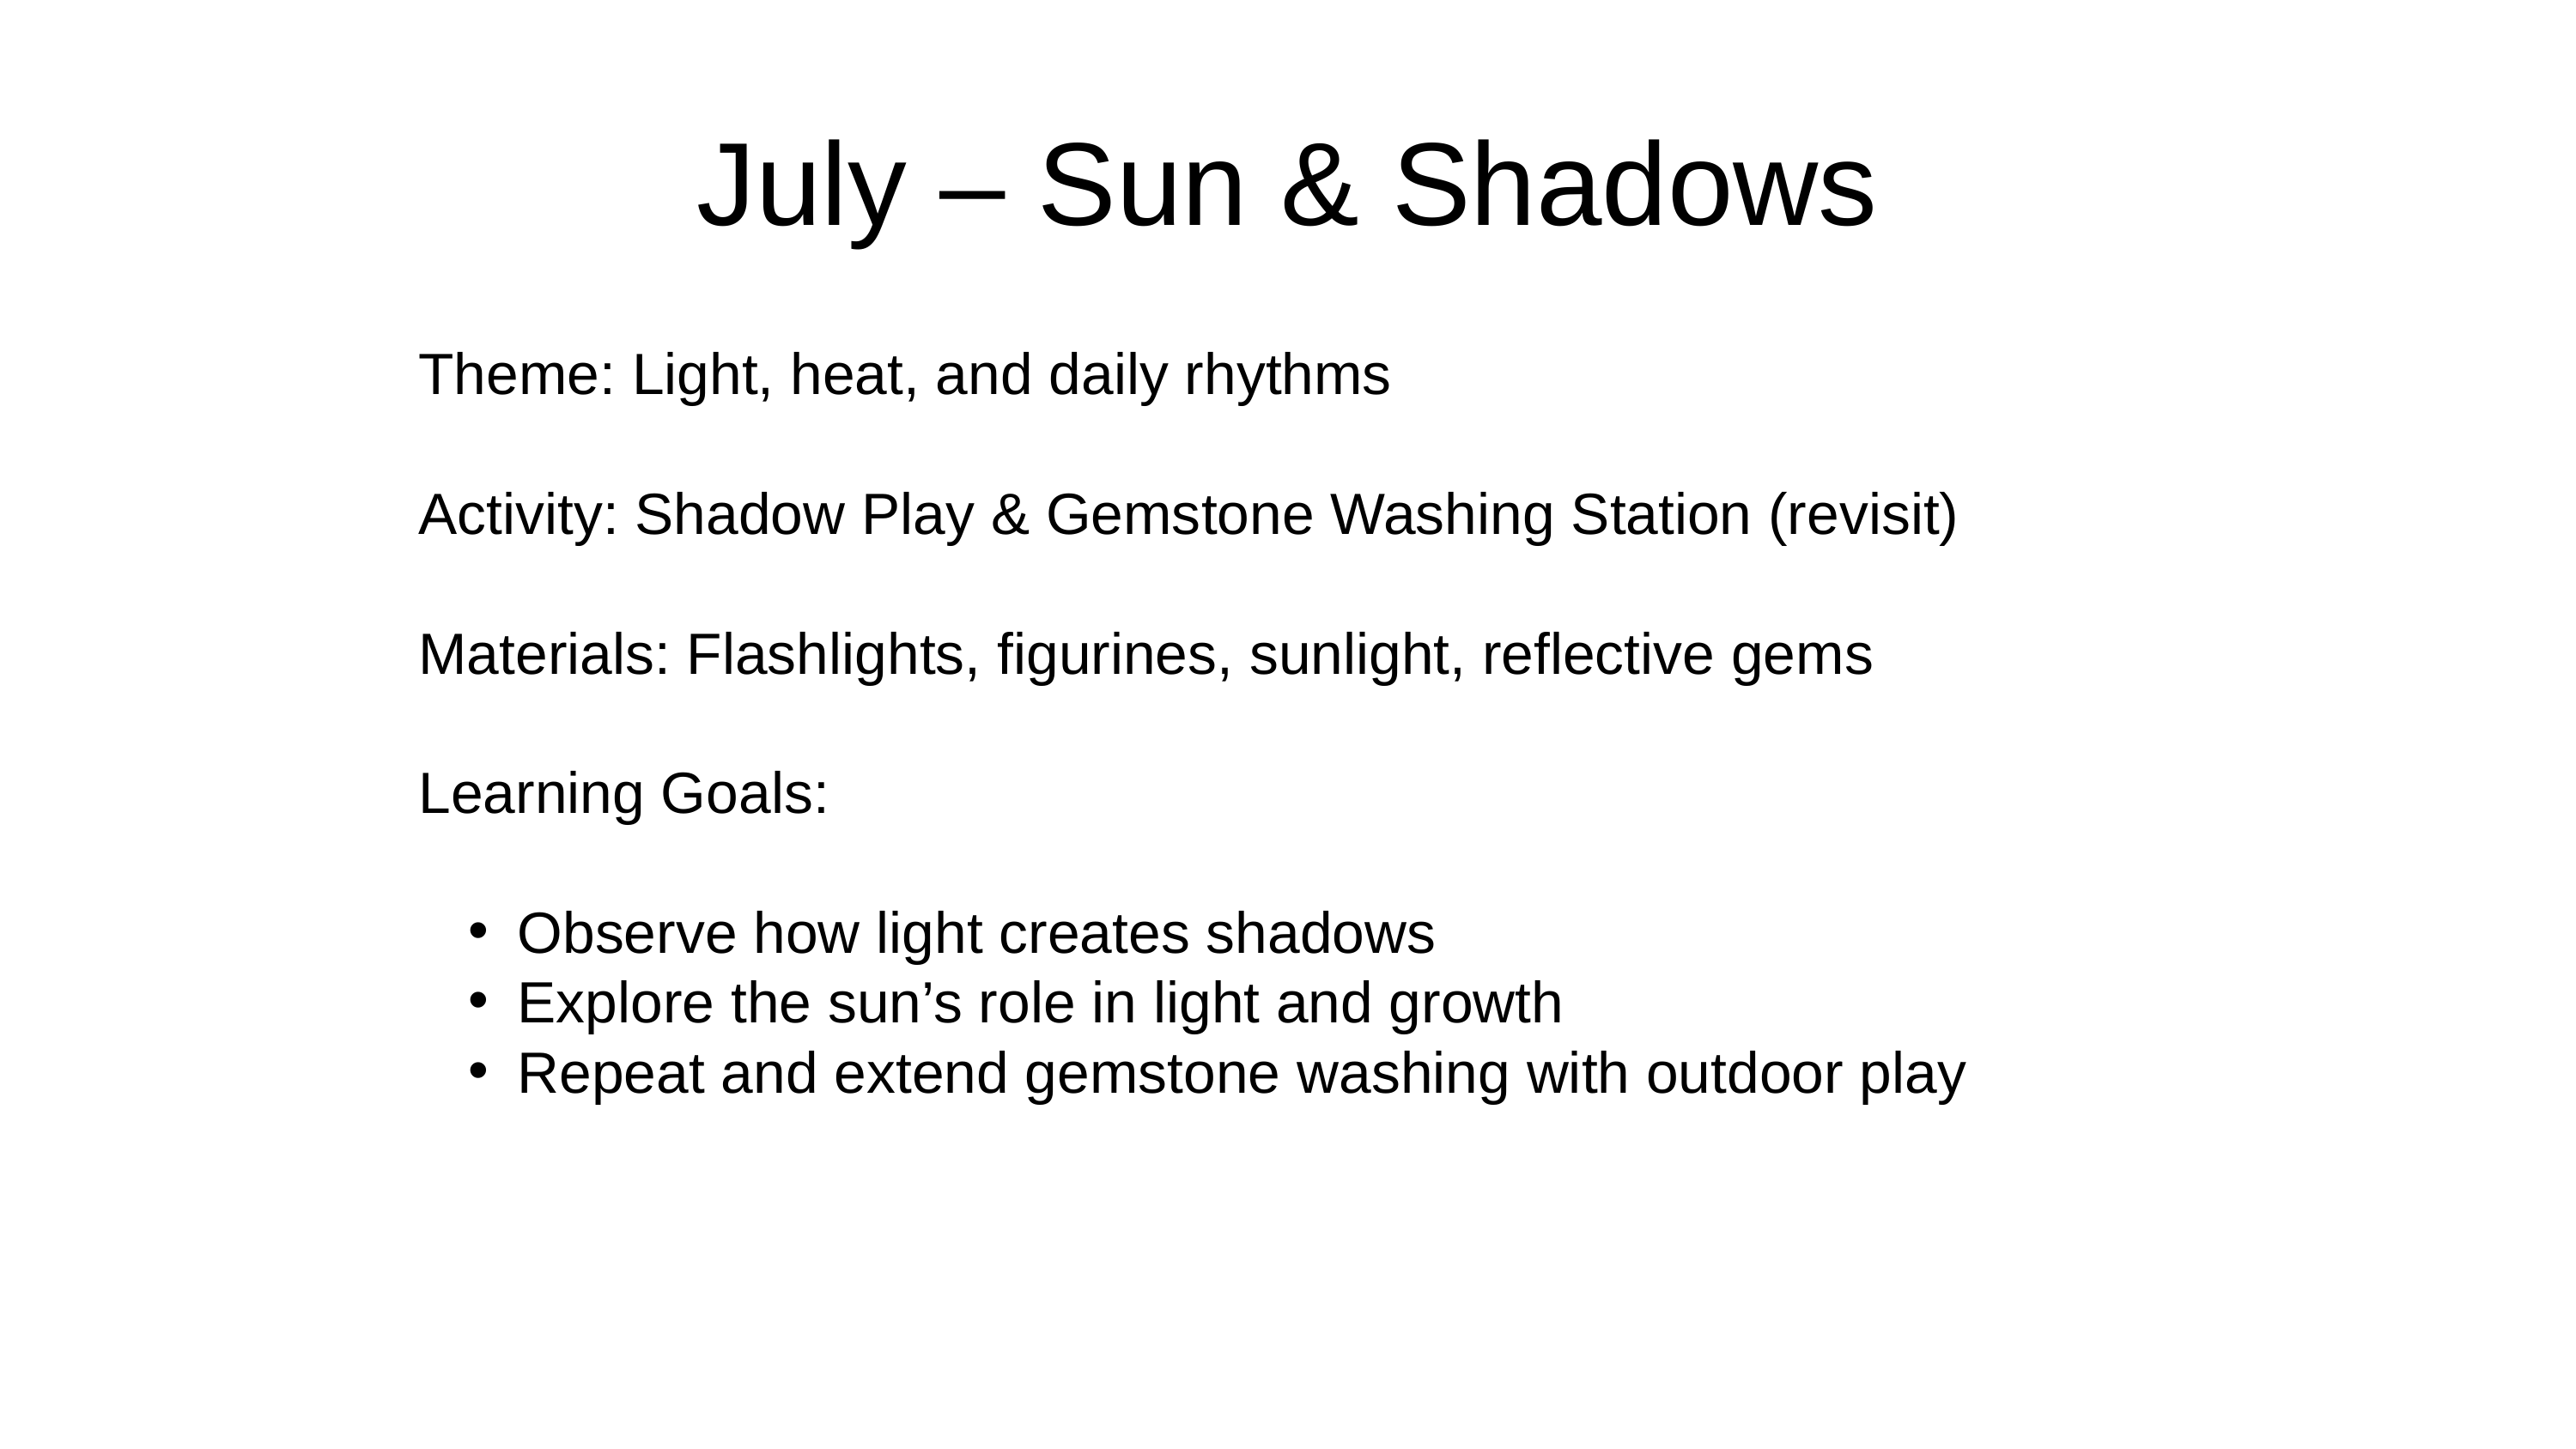

July – Sun & Shadows

Theme: Light, heat, and daily rhythms

Activity: Shadow Play & Gemstone Washing Station (revisit)

Materials: Flashlights, figurines, sunlight, reflective gems

Learning Goals:

Observe how light creates shadows
Explore the sun’s role in light and growth
Repeat and extend gemstone washing with outdoor play